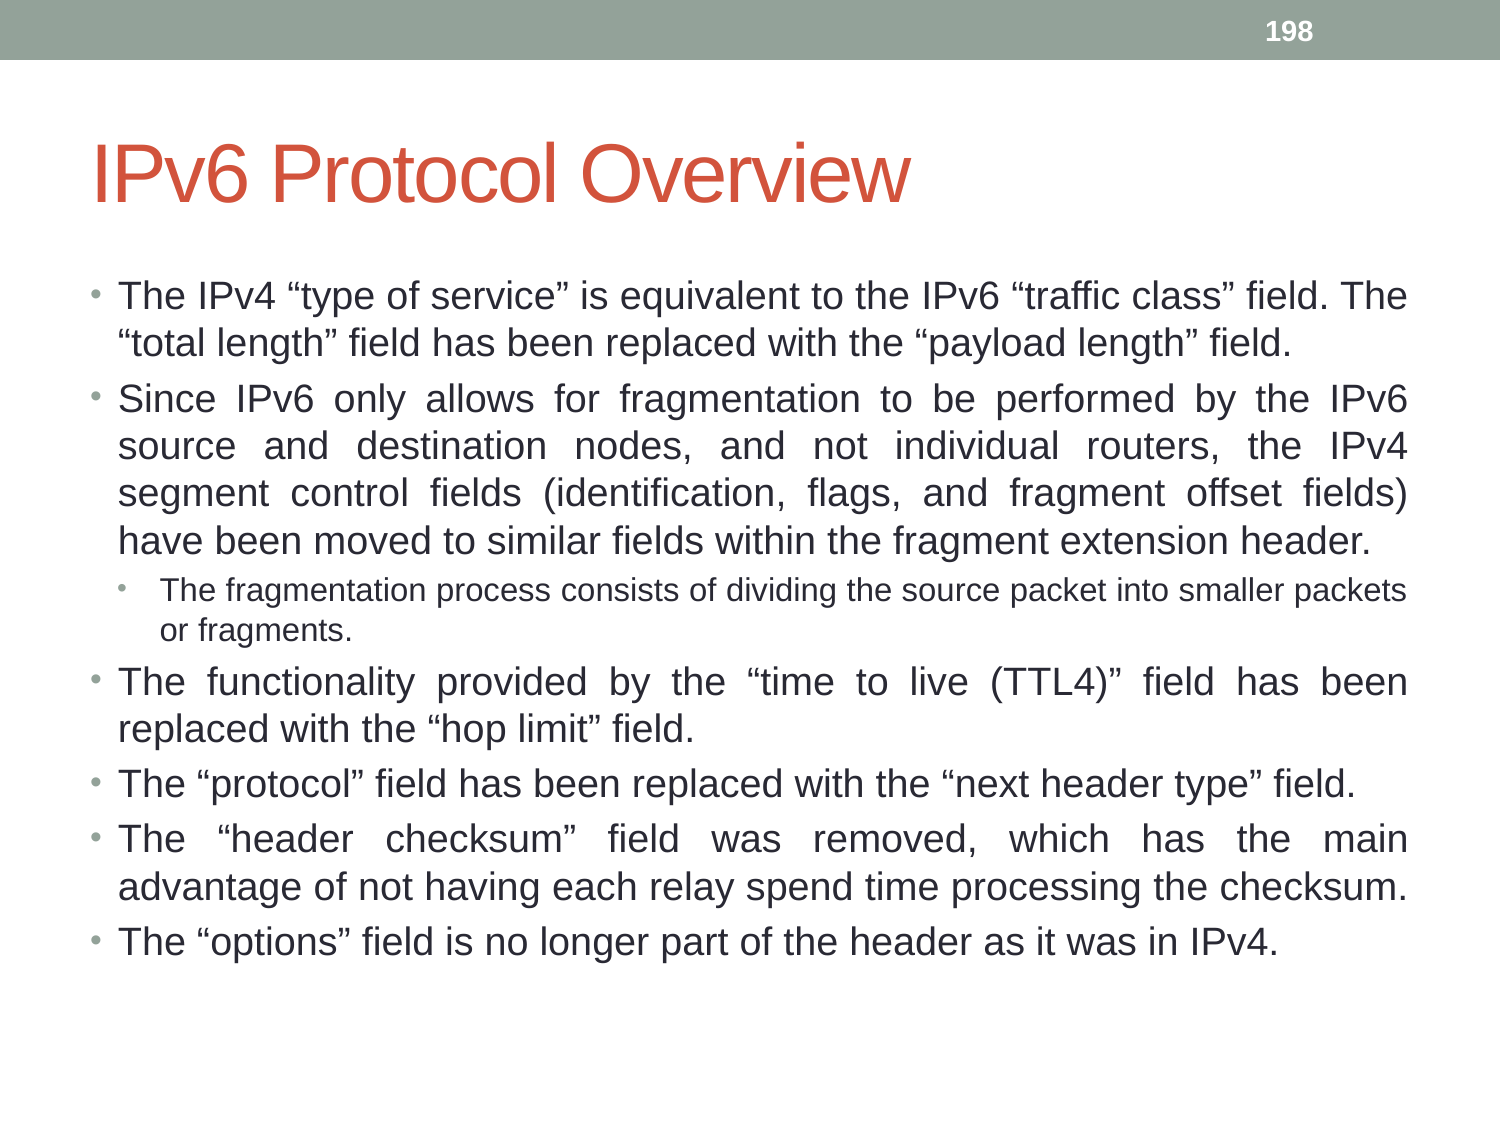

198
# IPv6 Protocol Overview
The IPv4 “type of service” is equivalent to the IPv6 “traffic class” field. The “total length” field has been replaced with the “payload length” field.
Since IPv6 only allows for fragmentation to be performed by the IPv6 source and destination nodes, and not individual routers, the IPv4 segment control fields (identification, flags, and fragment offset fields) have been moved to similar fields within the fragment extension header.
The fragmentation process consists of dividing the source packet into smaller packets or fragments.
The functionality provided by the “time to live (TTL4)” field has been replaced with the “hop limit” field.
The “protocol” field has been replaced with the “next header type” field.
The “header checksum” field was removed, which has the main advantage of not having each relay spend time processing the checksum.
The “options” field is no longer part of the header as it was in IPv4.